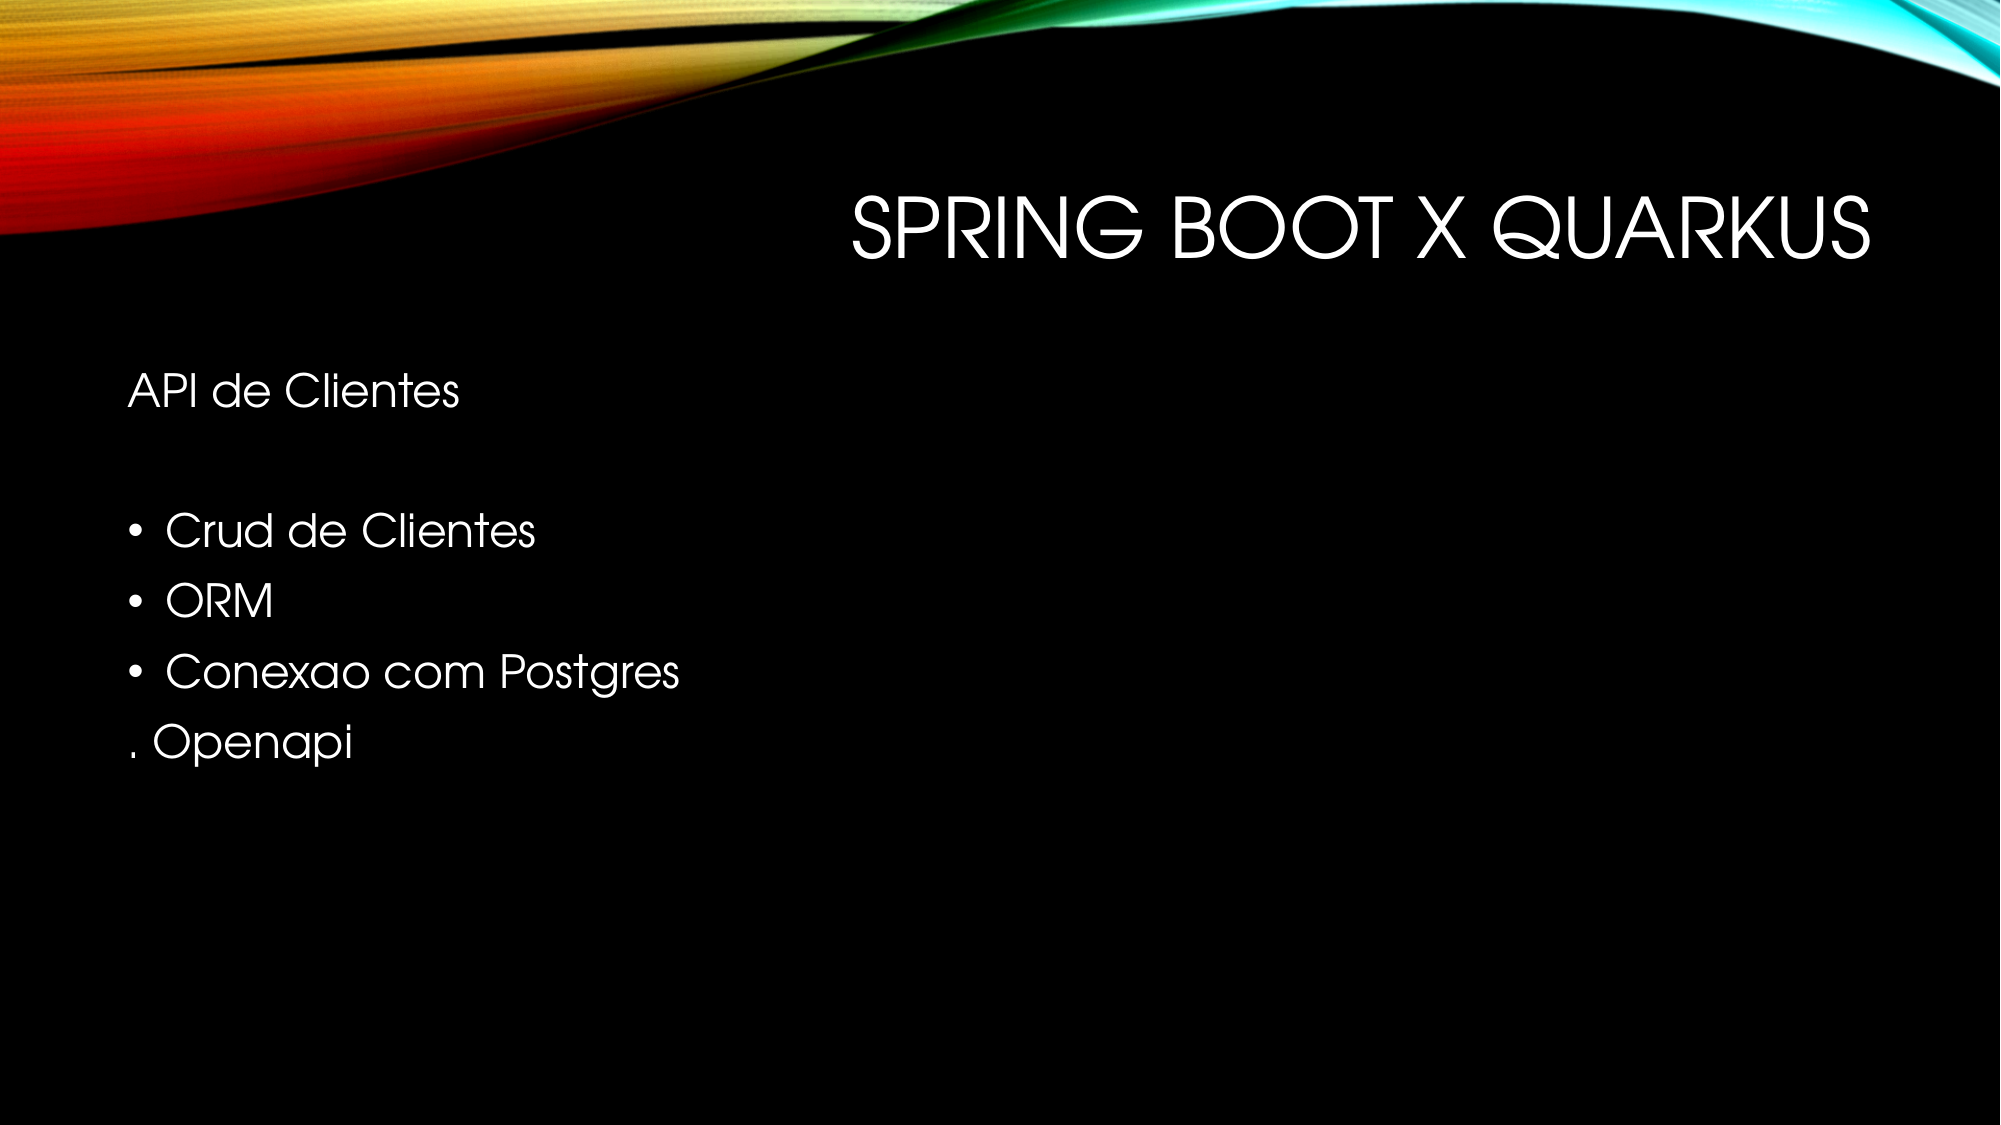

# SPRING boot x quarkus
API de Clientes

Crud de Clientes
ORM
Conexao com Postgres
. Openapi